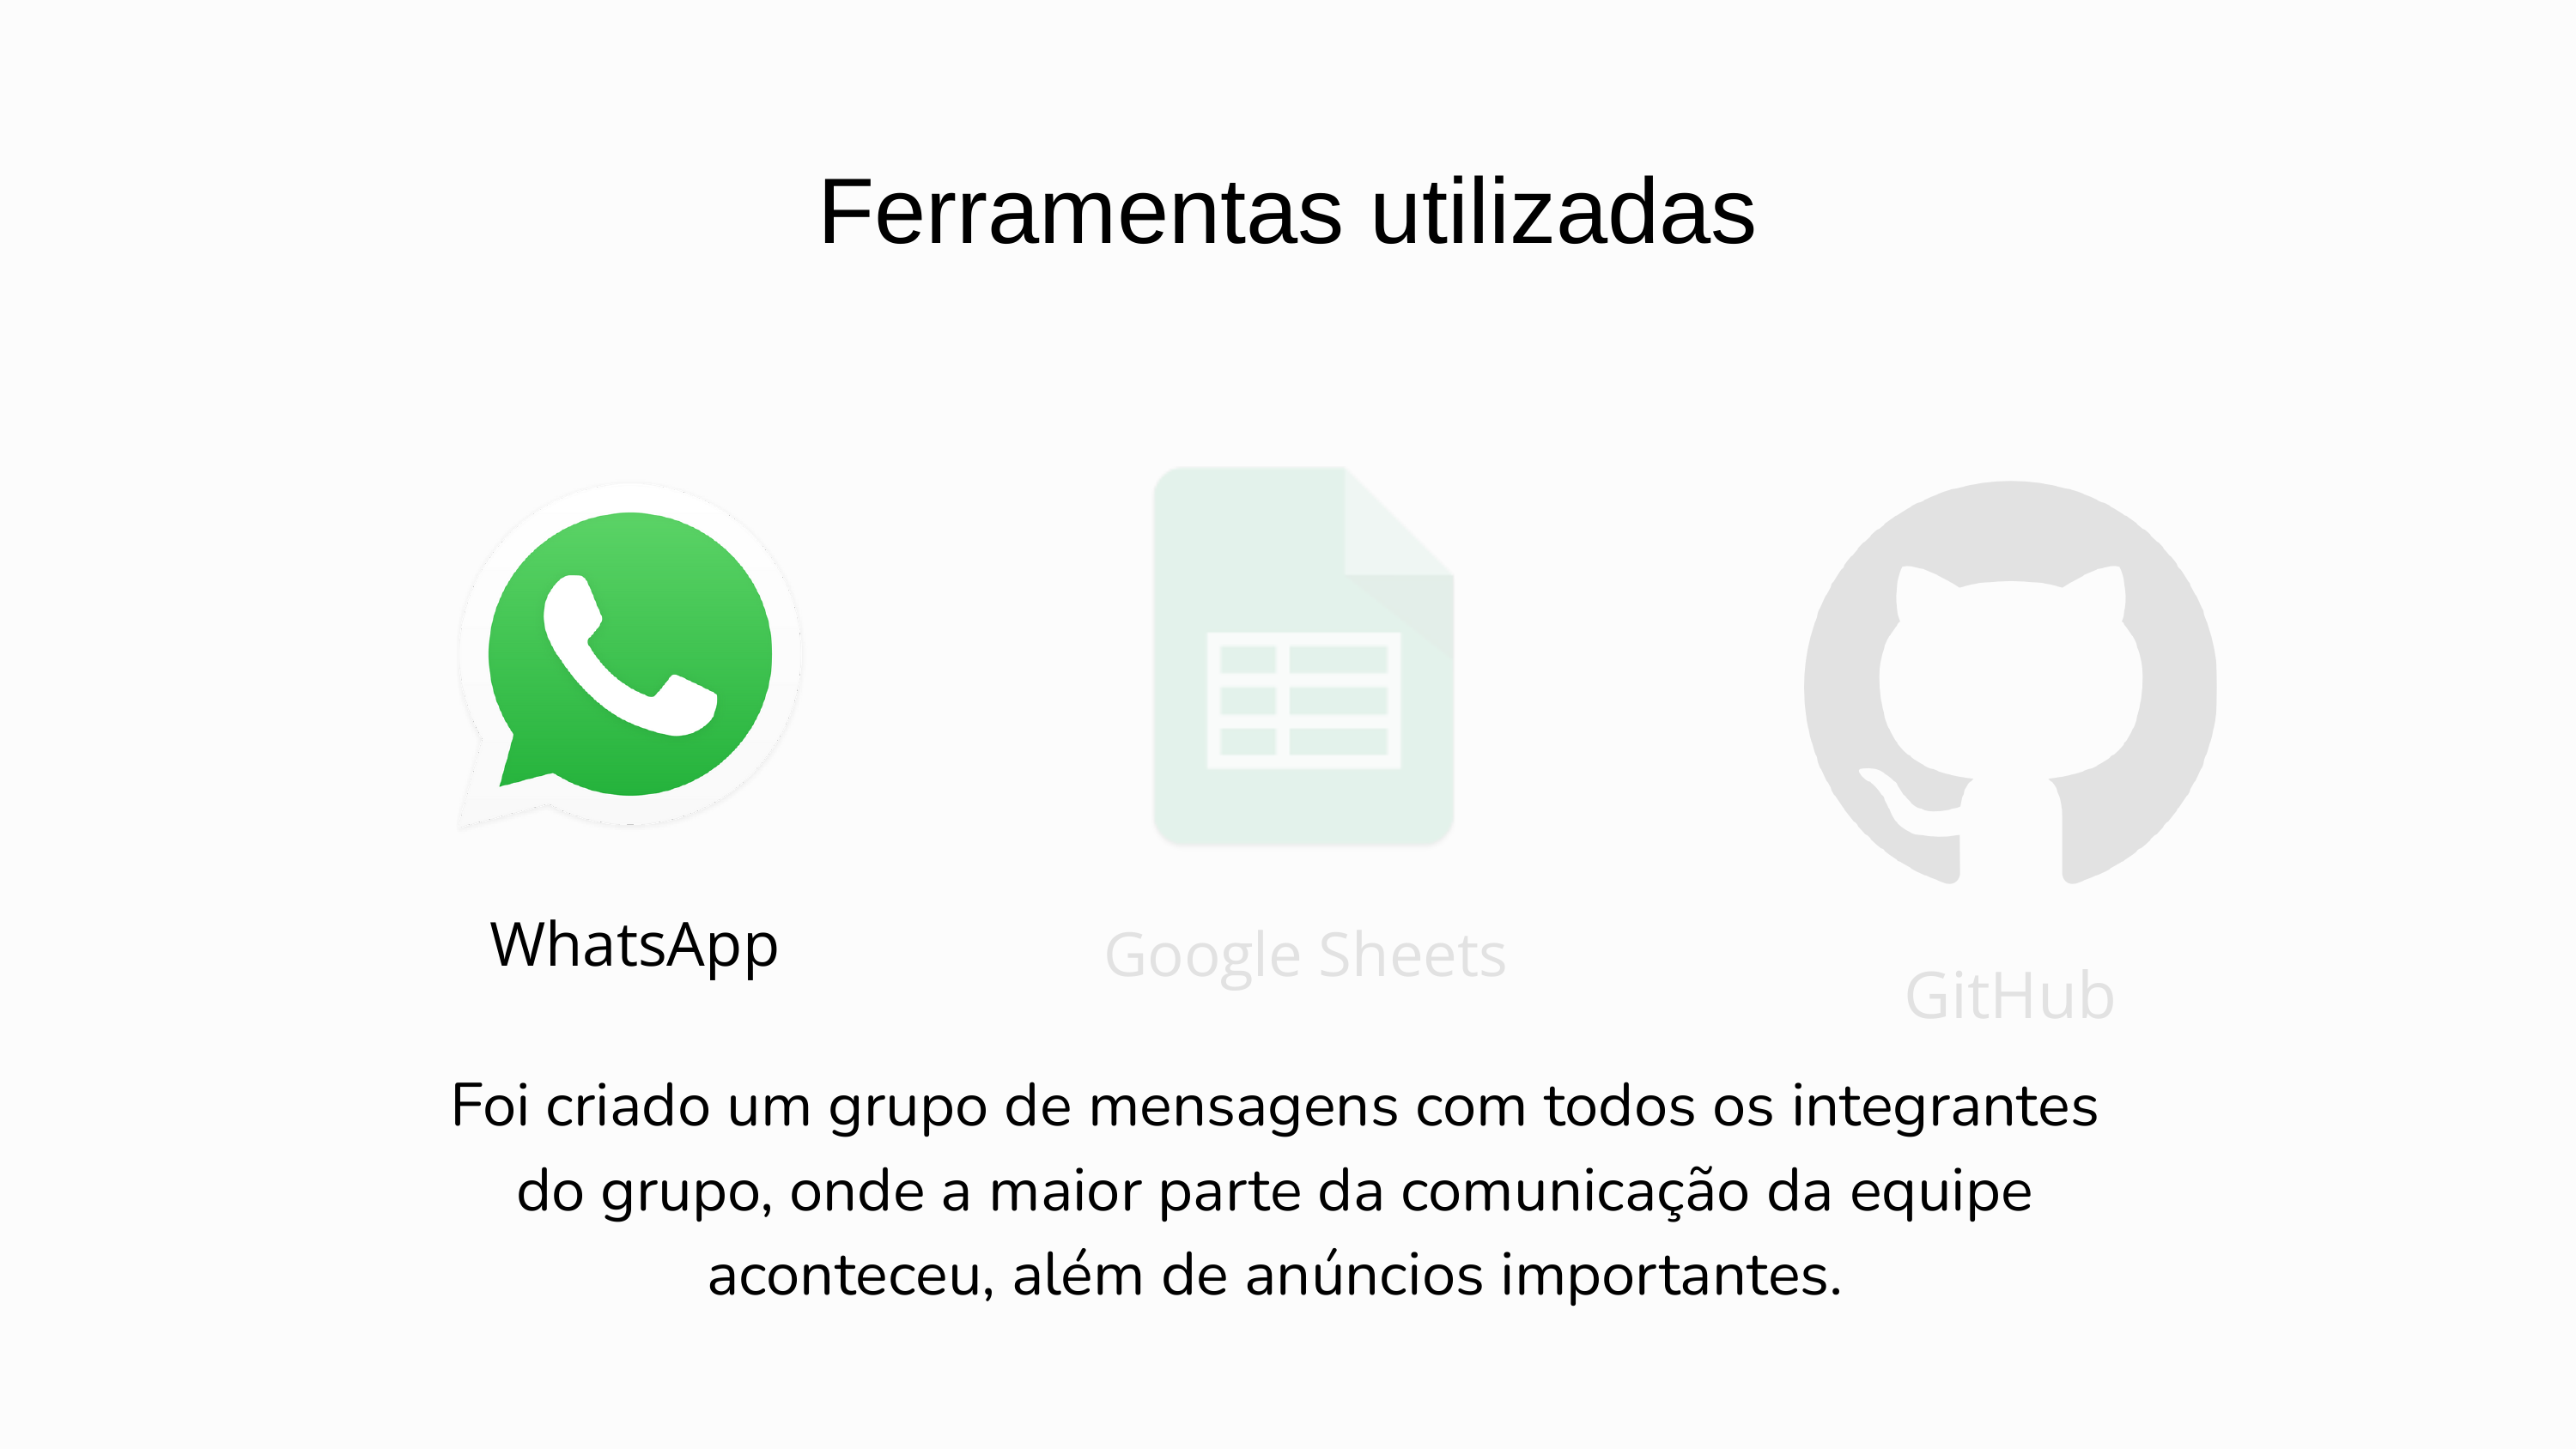

Ferramentas utilizadas

Google Sheets

WhatsApp

GitHub
Foi criado um grupo de mensagens com todos os integrantes do grupo, onde a maior parte da comunicação da equipe aconteceu, além de anúncios importantes.